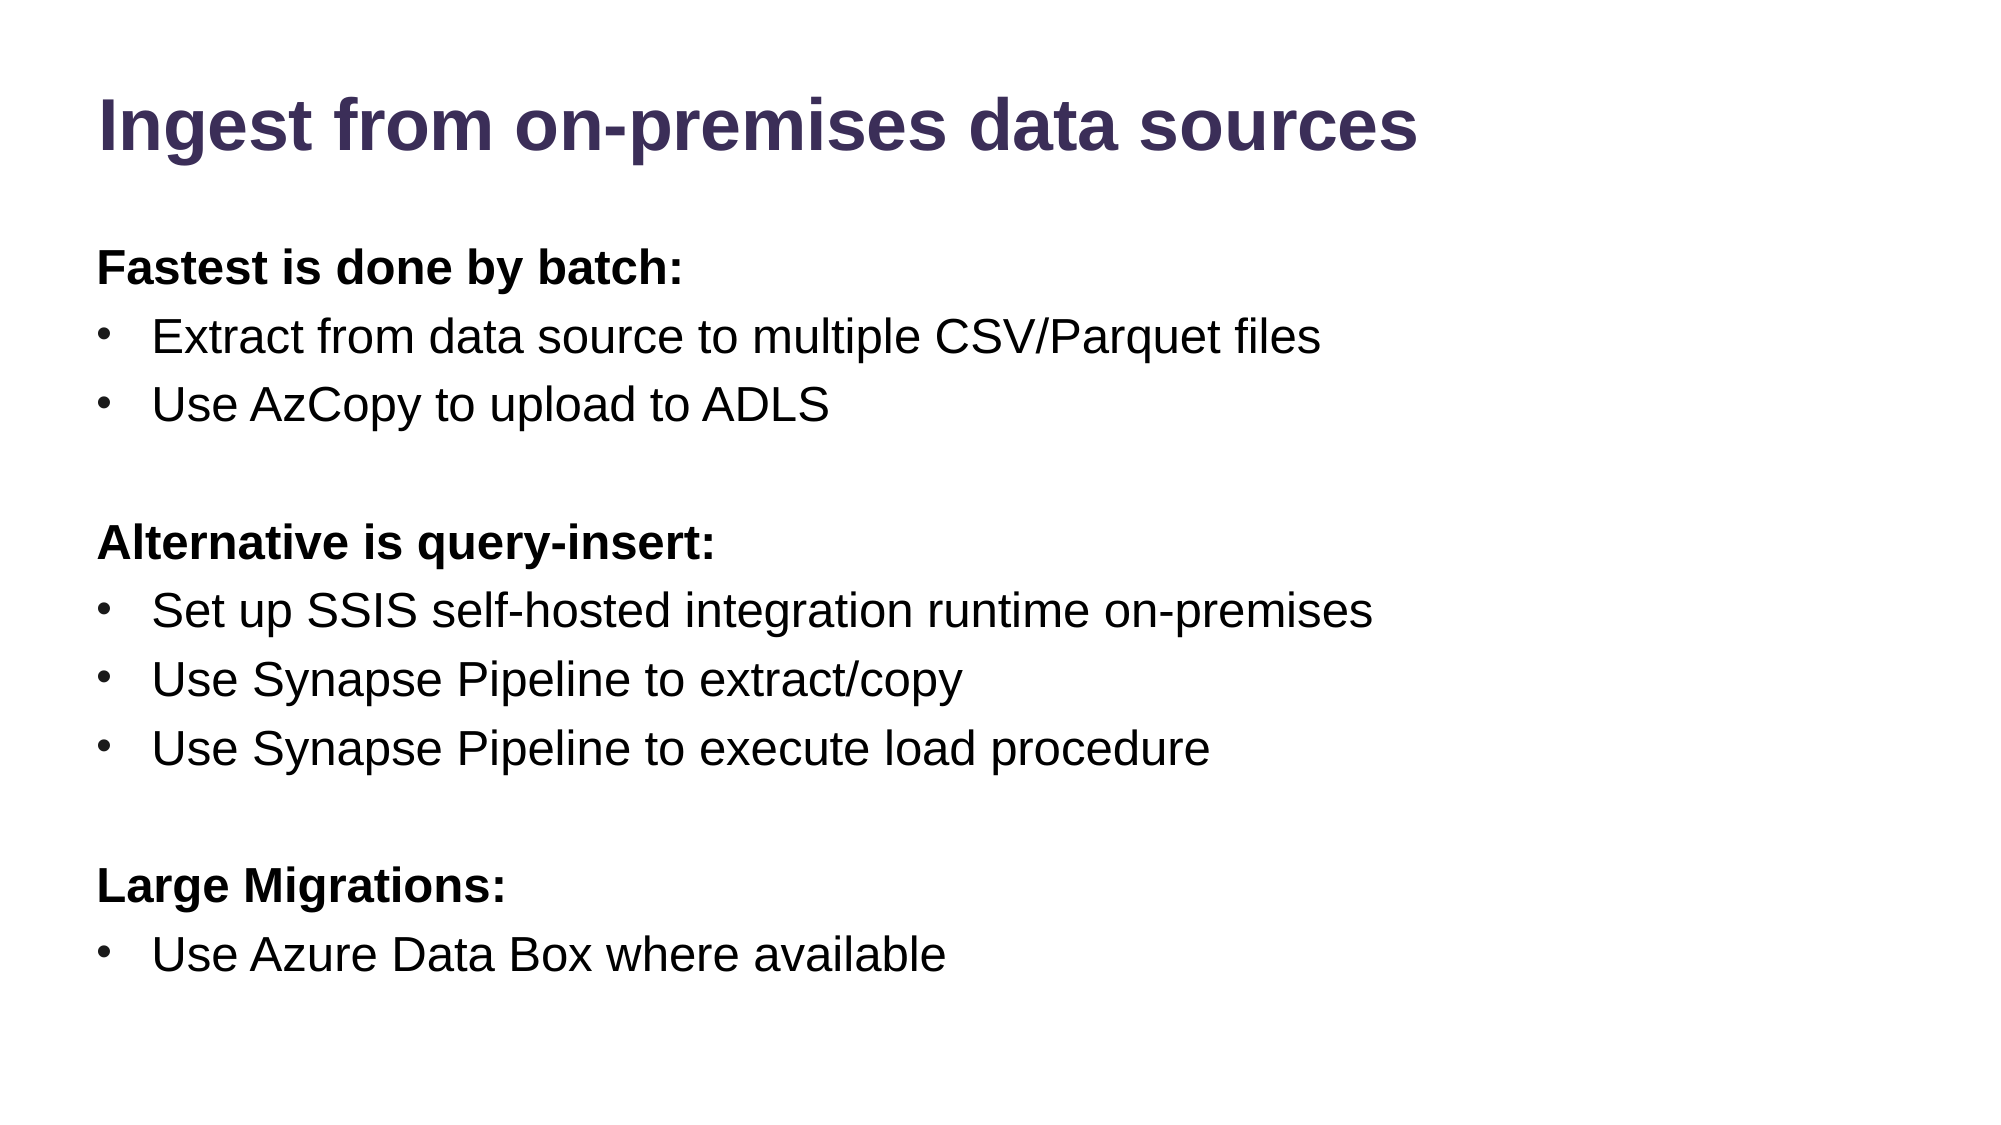

# Ingest from on-premises data sources
Fastest is done by batch:
Extract from data source to multiple CSV/Parquet files
Use AzCopy to upload to ADLS

Alternative is query-insert:
Set up SSIS self-hosted integration runtime on-premises
Use Synapse Pipeline to extract/copy
Use Synapse Pipeline to execute load procedure

Large Migrations:
Use Azure Data Box where available